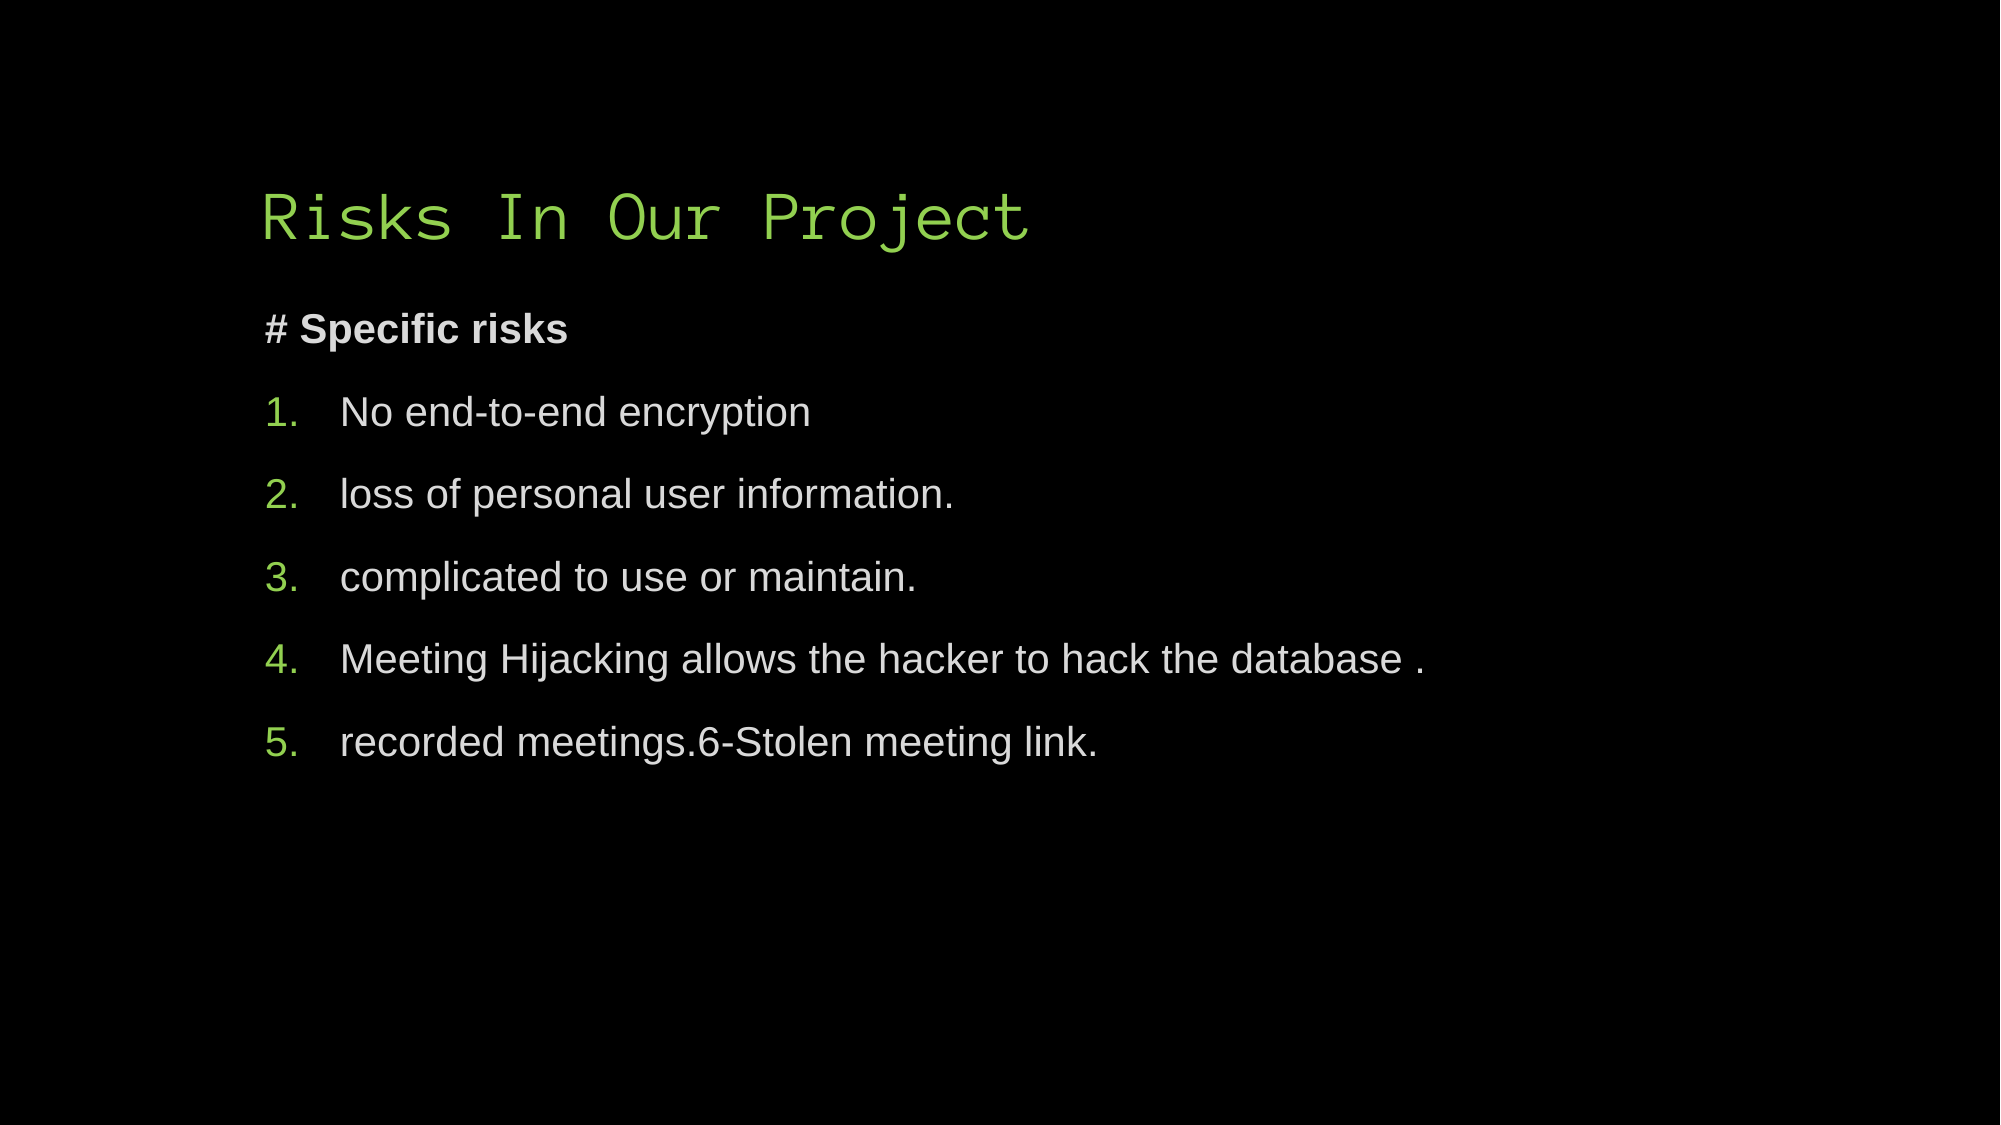

# Risks In Our Project
# Specific risks
No end-to-end encryption
loss of personal user information.
complicated to use or maintain.
Meeting Hijacking allows the hacker to hack the database .
recorded meetings.6-Stolen meeting link.